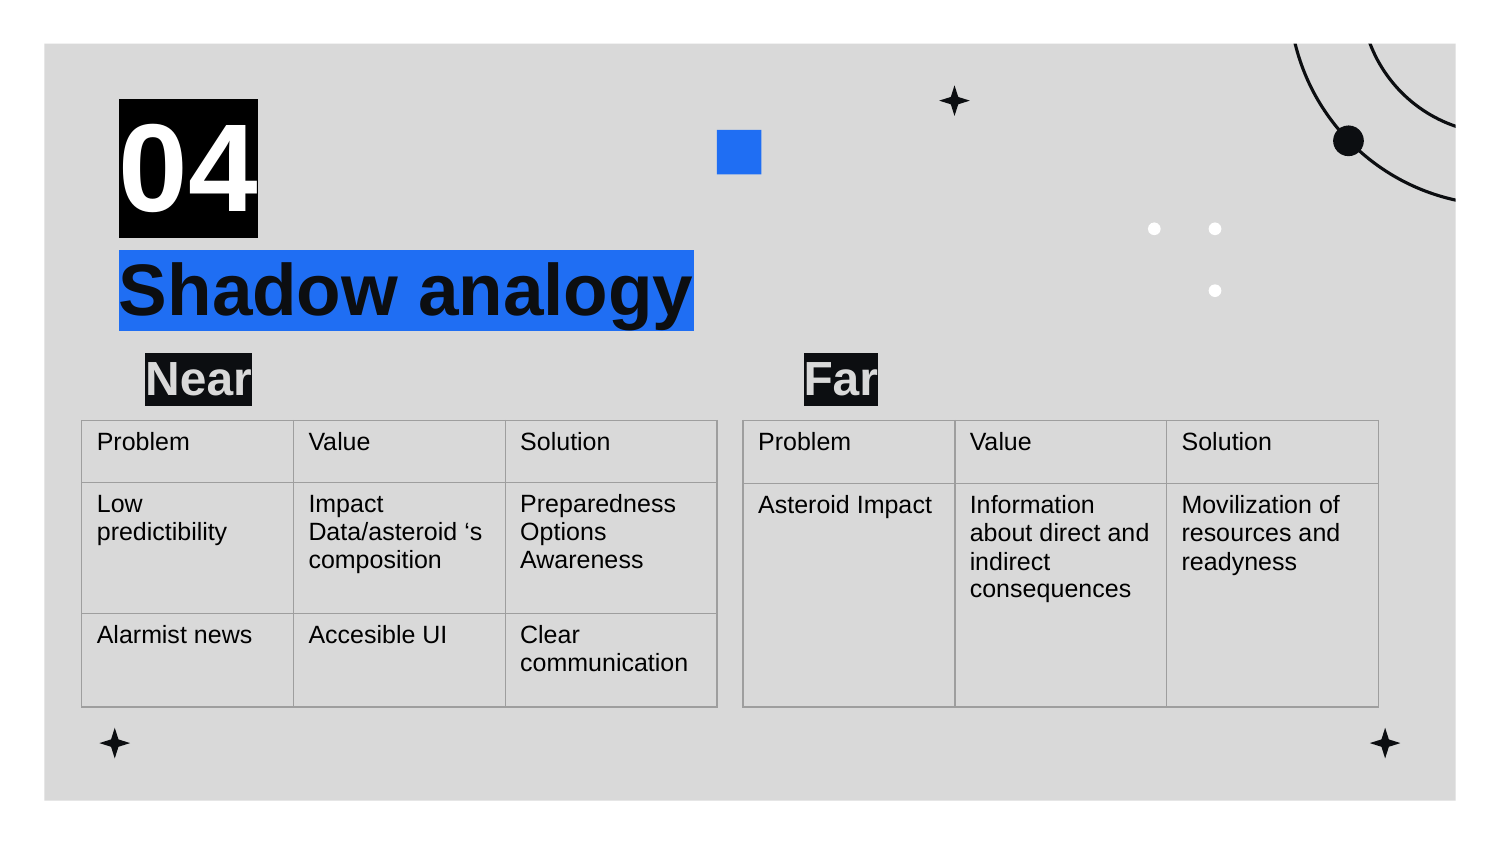

04

# Shadow analogy
Near
Far
| Problem | Value | Solution |
| --- | --- | --- |
| Low predictibility | Impact Data/asteroid ‘s composition | Preparedness Options Awareness |
| Alarmist news | Accesible UI | Clear communication |
| Problem | Value | Solution |
| --- | --- | --- |
| Asteroid Impact | Information about direct and indirect consequences | Movilization of resources and readyness |